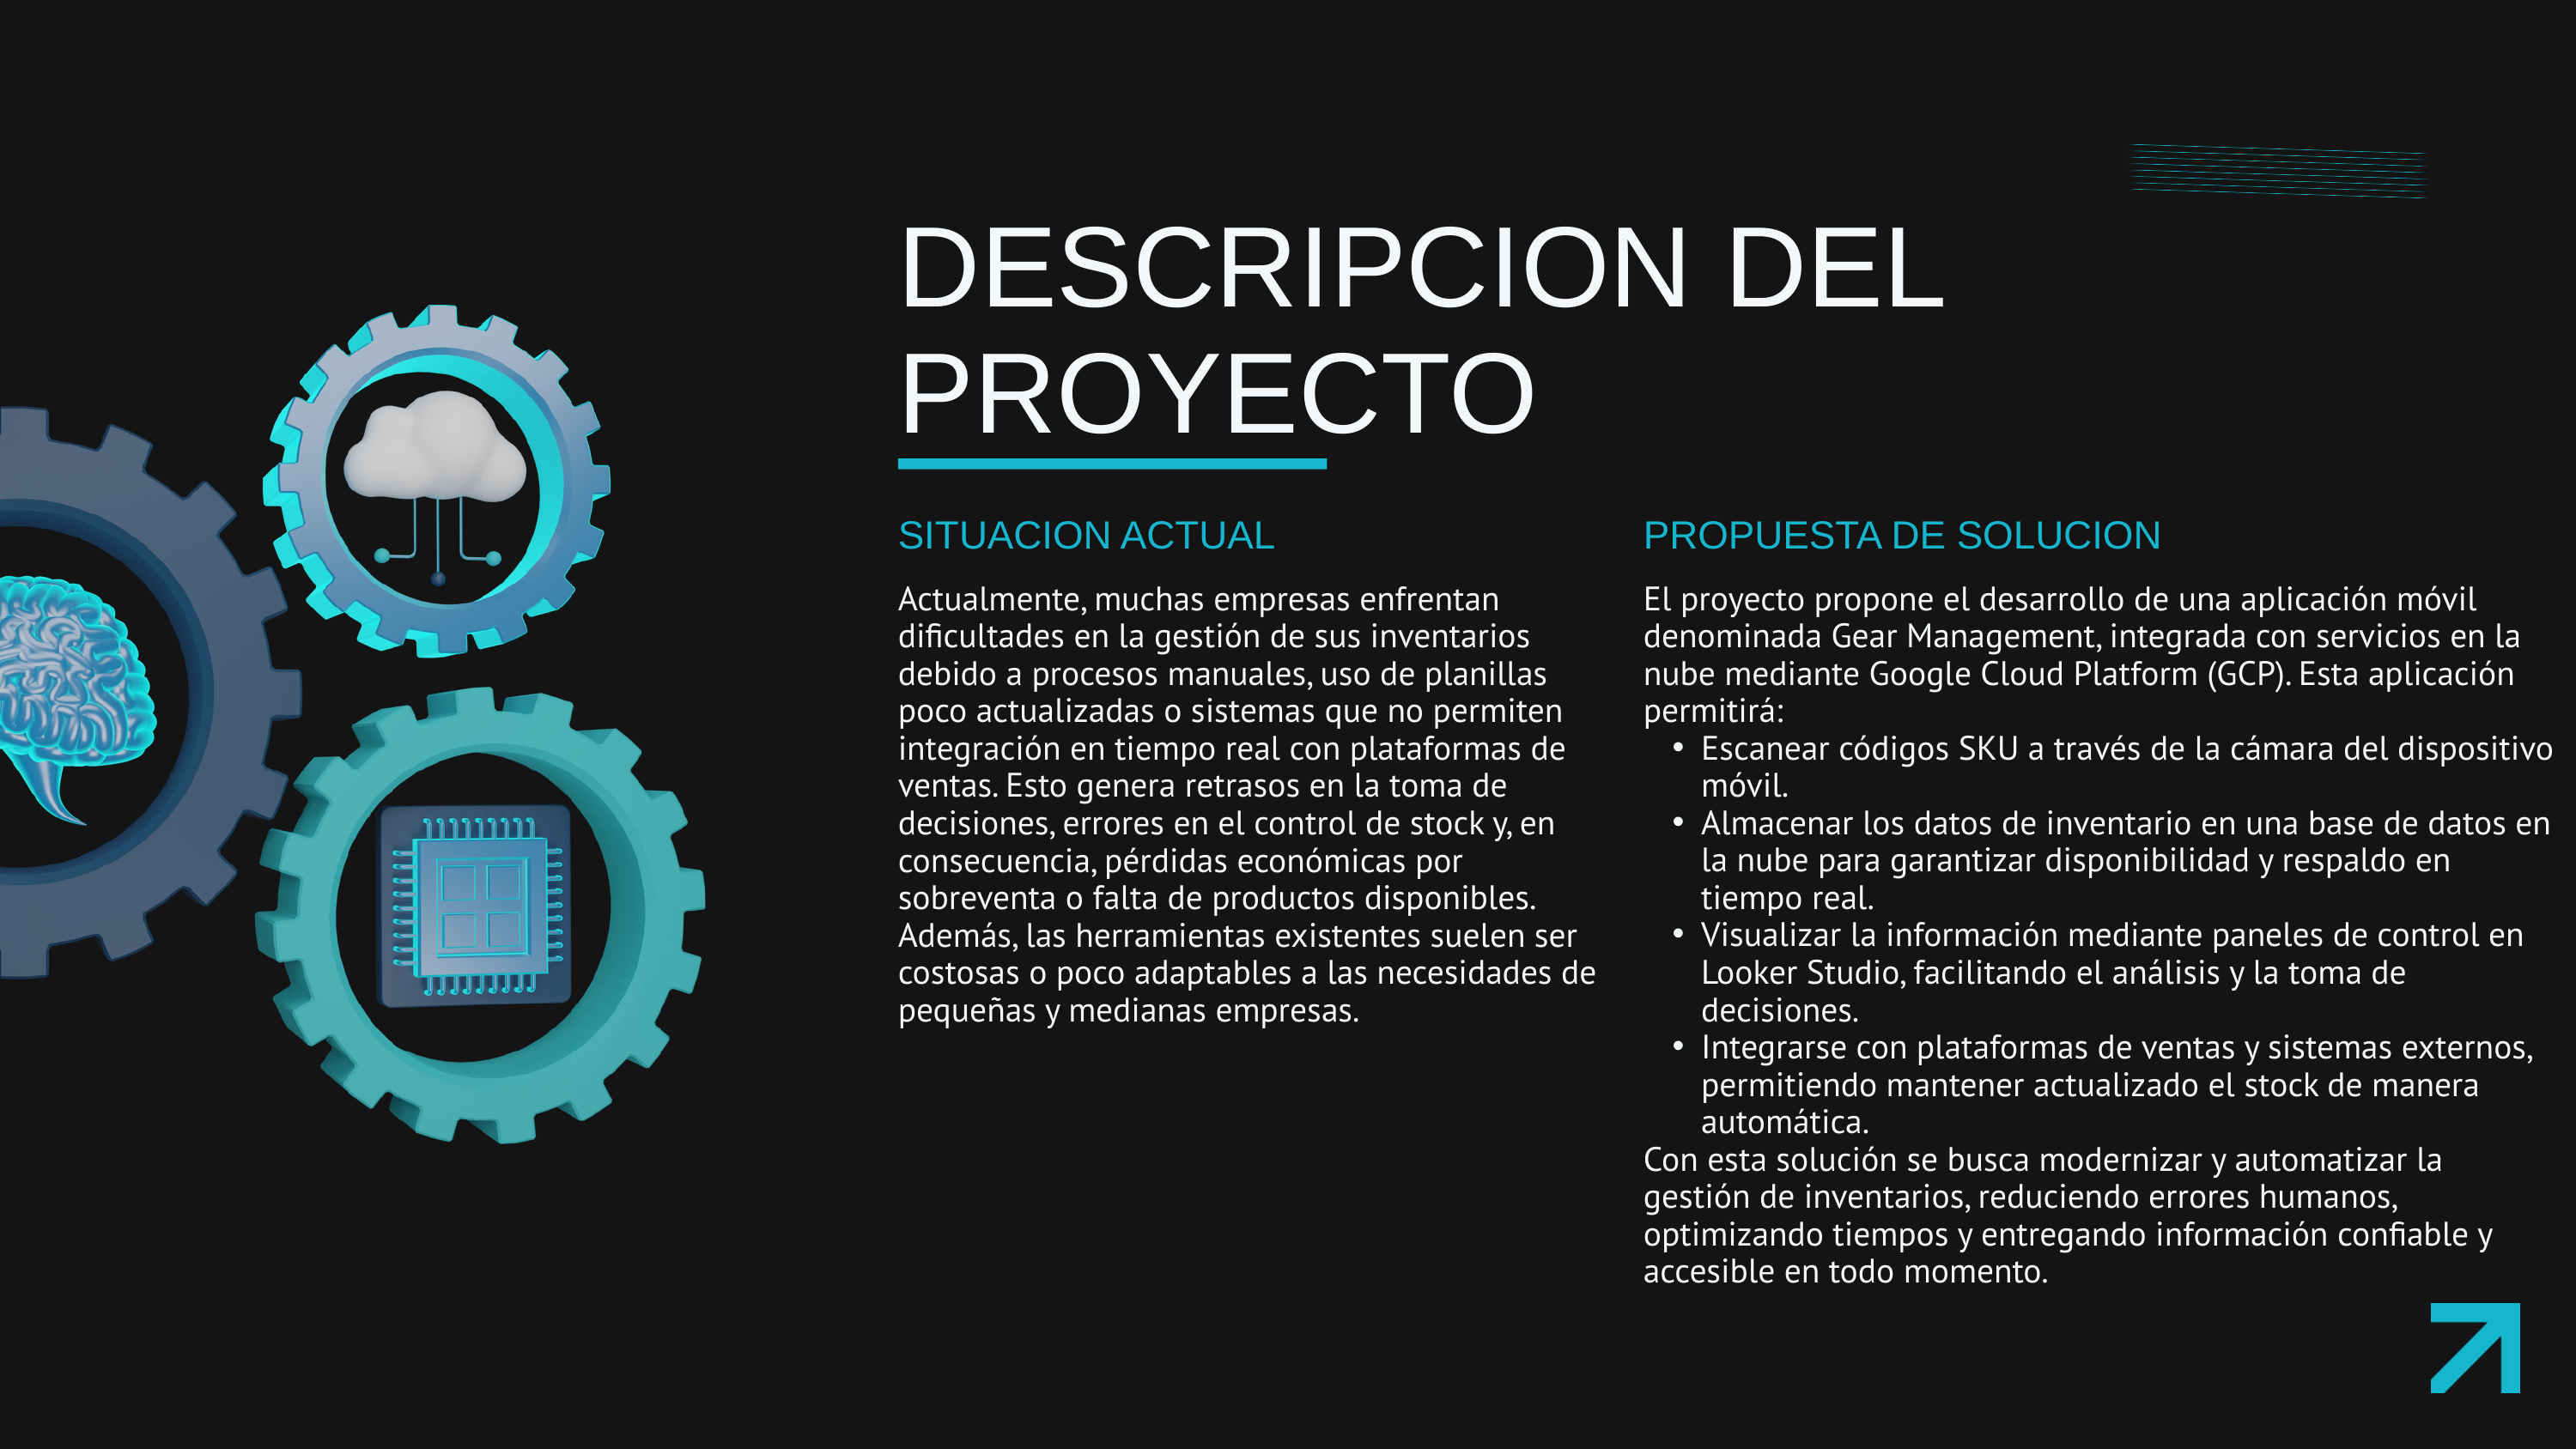

DESCRIPCION DEL PROYECTO

SITUACION ACTUAL
PROPUESTA DE SOLUCION
Actualmente, muchas empresas enfrentan dificultades en la gestión de sus inventarios debido a procesos manuales, uso de planillas poco actualizadas o sistemas que no permiten integración en tiempo real con plataformas de ventas. Esto genera retrasos en la toma de decisiones, errores en el control de stock y, en consecuencia, pérdidas económicas por sobreventa o falta de productos disponibles. Además, las herramientas existentes suelen ser costosas o poco adaptables a las necesidades de pequeñas y medianas empresas.

El proyecto propone el desarrollo de una aplicación móvil denominada Gear Management, integrada con servicios en la nube mediante Google Cloud Platform (GCP). Esta aplicación permitirá:
Escanear códigos SKU a través de la cámara del dispositivo móvil.
Almacenar los datos de inventario en una base de datos en la nube para garantizar disponibilidad y respaldo en tiempo real.
Visualizar la información mediante paneles de control en Looker Studio, facilitando el análisis y la toma de decisiones.
Integrarse con plataformas de ventas y sistemas externos, permitiendo mantener actualizado el stock de manera automática.
Con esta solución se busca modernizar y automatizar la gestión de inventarios, reduciendo errores humanos, optimizando tiempos y entregando información confiable y accesible en todo momento.